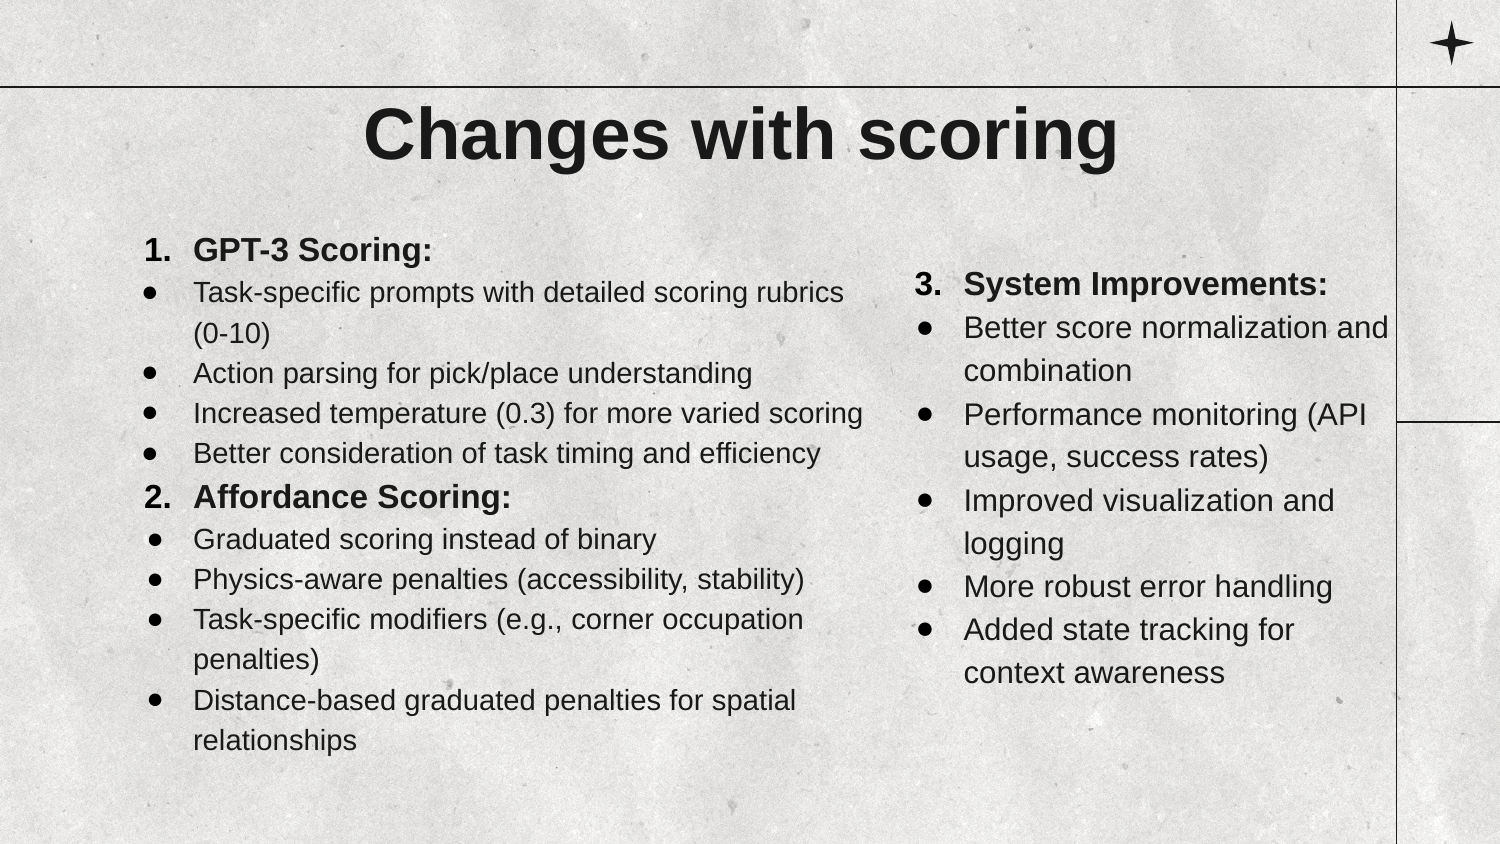

# Changes with scoring
GPT-3 Scoring:
Task-specific prompts with detailed scoring rubrics (0-10)
Action parsing for pick/place understanding
Increased temperature (0.3) for more varied scoring
Better consideration of task timing and efficiency
Affordance Scoring:
Graduated scoring instead of binary
Physics-aware penalties (accessibility, stability)
Task-specific modifiers (e.g., corner occupation penalties)
Distance-based graduated penalties for spatial relationships

System Improvements:
Better score normalization and combination
Performance monitoring (API usage, success rates)
Improved visualization and logging
More robust error handling
Added state tracking for context awareness